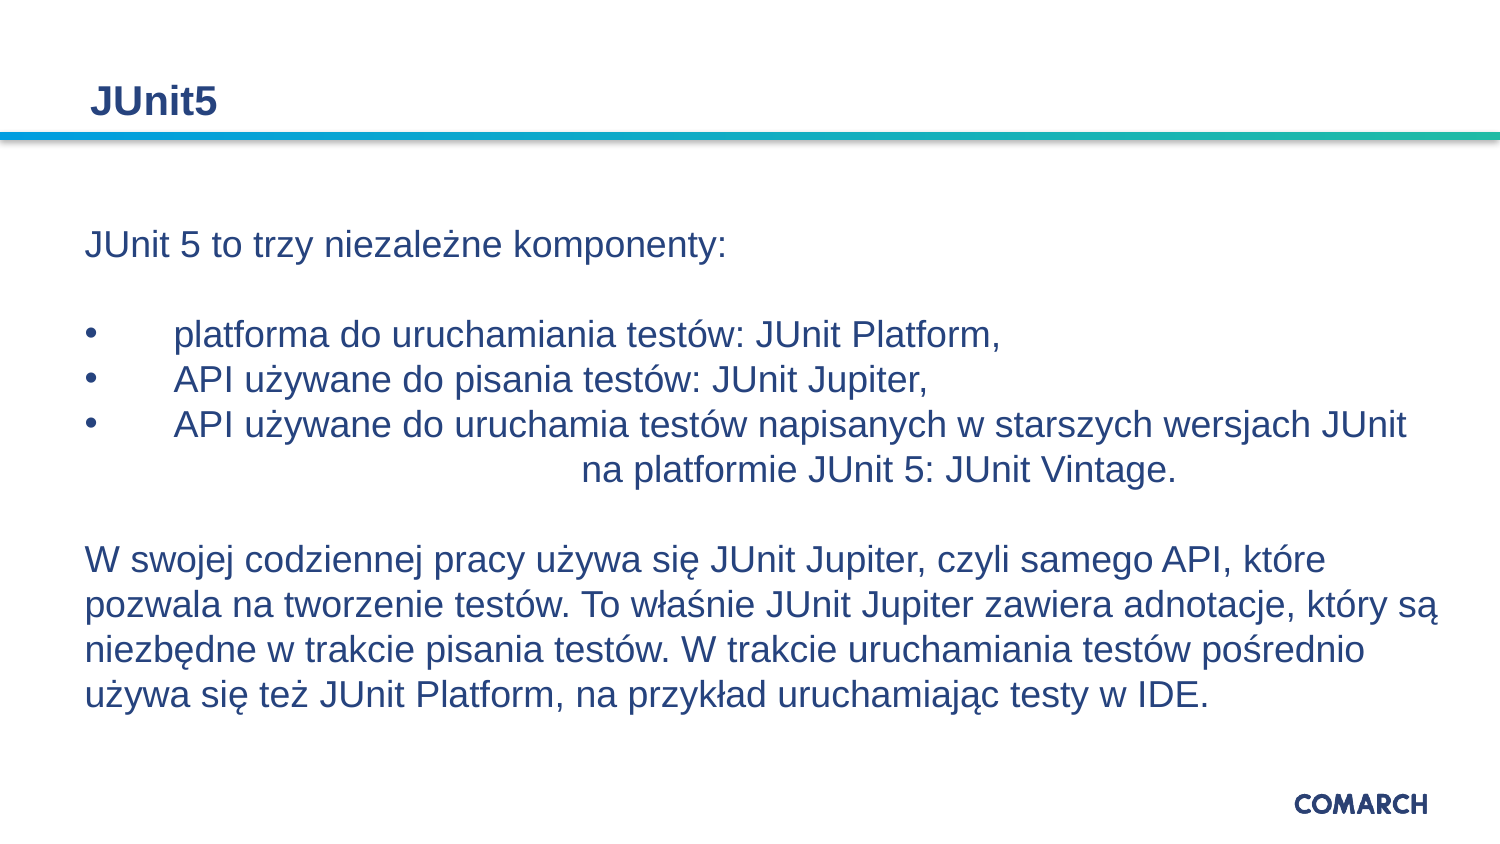

# JUnit5
JUnit 5 to trzy niezależne komponenty:

    platforma do uruchamiania testów: JUnit Platform,
    API używane do pisania testów: JUnit Jupiter,
    API używane do uruchamia testów napisanych w starszych wersjach JUnit 			na platformie JUnit 5: JUnit Vintage.

W swojej codziennej pracy używa się JUnit Jupiter, czyli samego API, które pozwala na tworzenie testów. To właśnie JUnit Jupiter zawiera adnotacje, który są niezbędne w trakcie pisania testów. W trakcie uruchamiania testów pośrednio używa się też JUnit Platform, na przykład uruchamiając testy w IDE.